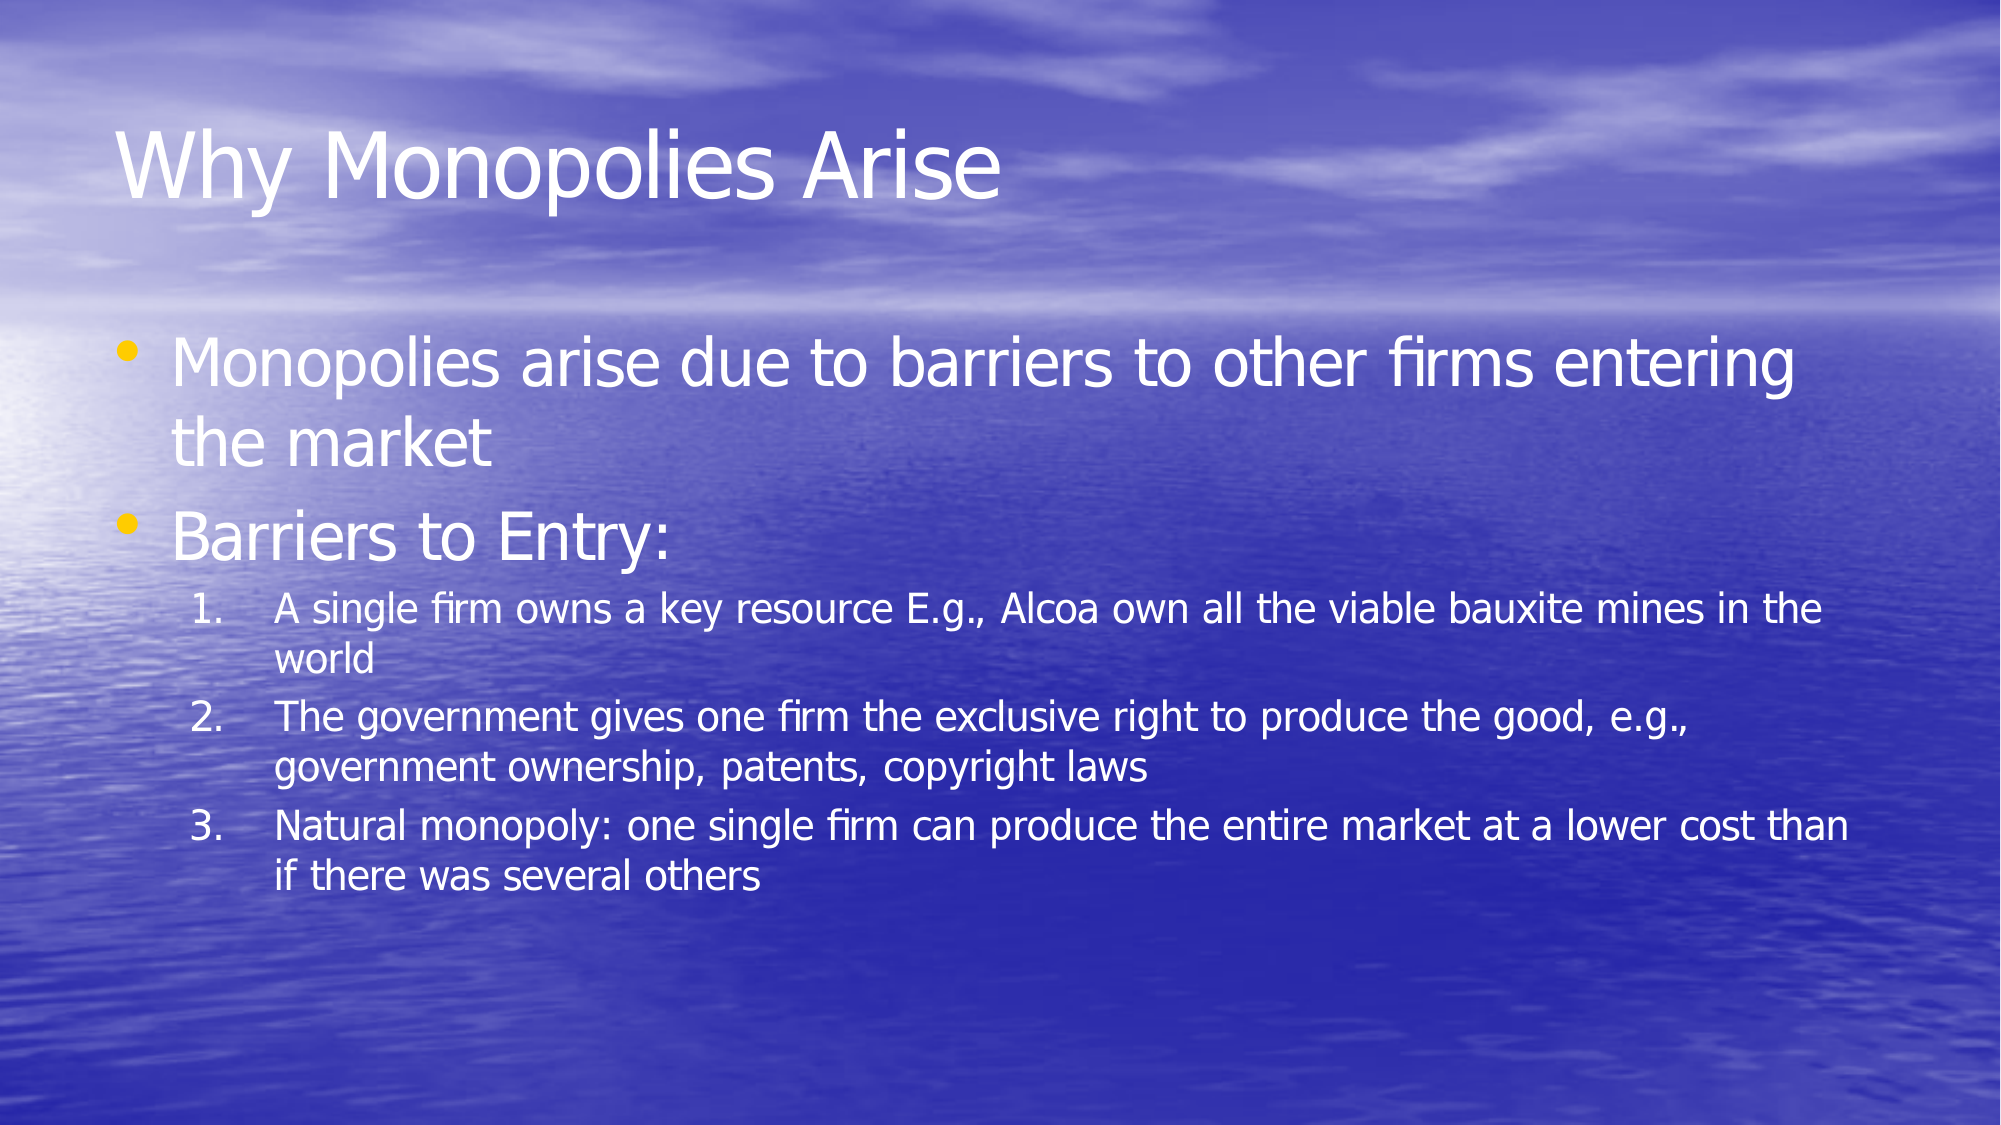

# Why Monopolies Arise
Monopolies arise due to barriers to other firms entering the market
Barriers to Entry:
A single firm owns a key resource E.g., Alcoa own all the viable bauxite mines in the world
The government gives one firm the exclusive right to produce the good, e.g., government ownership, patents, copyright laws
Natural monopoly: one single firm can produce the entire market at a lower cost than if there was several others